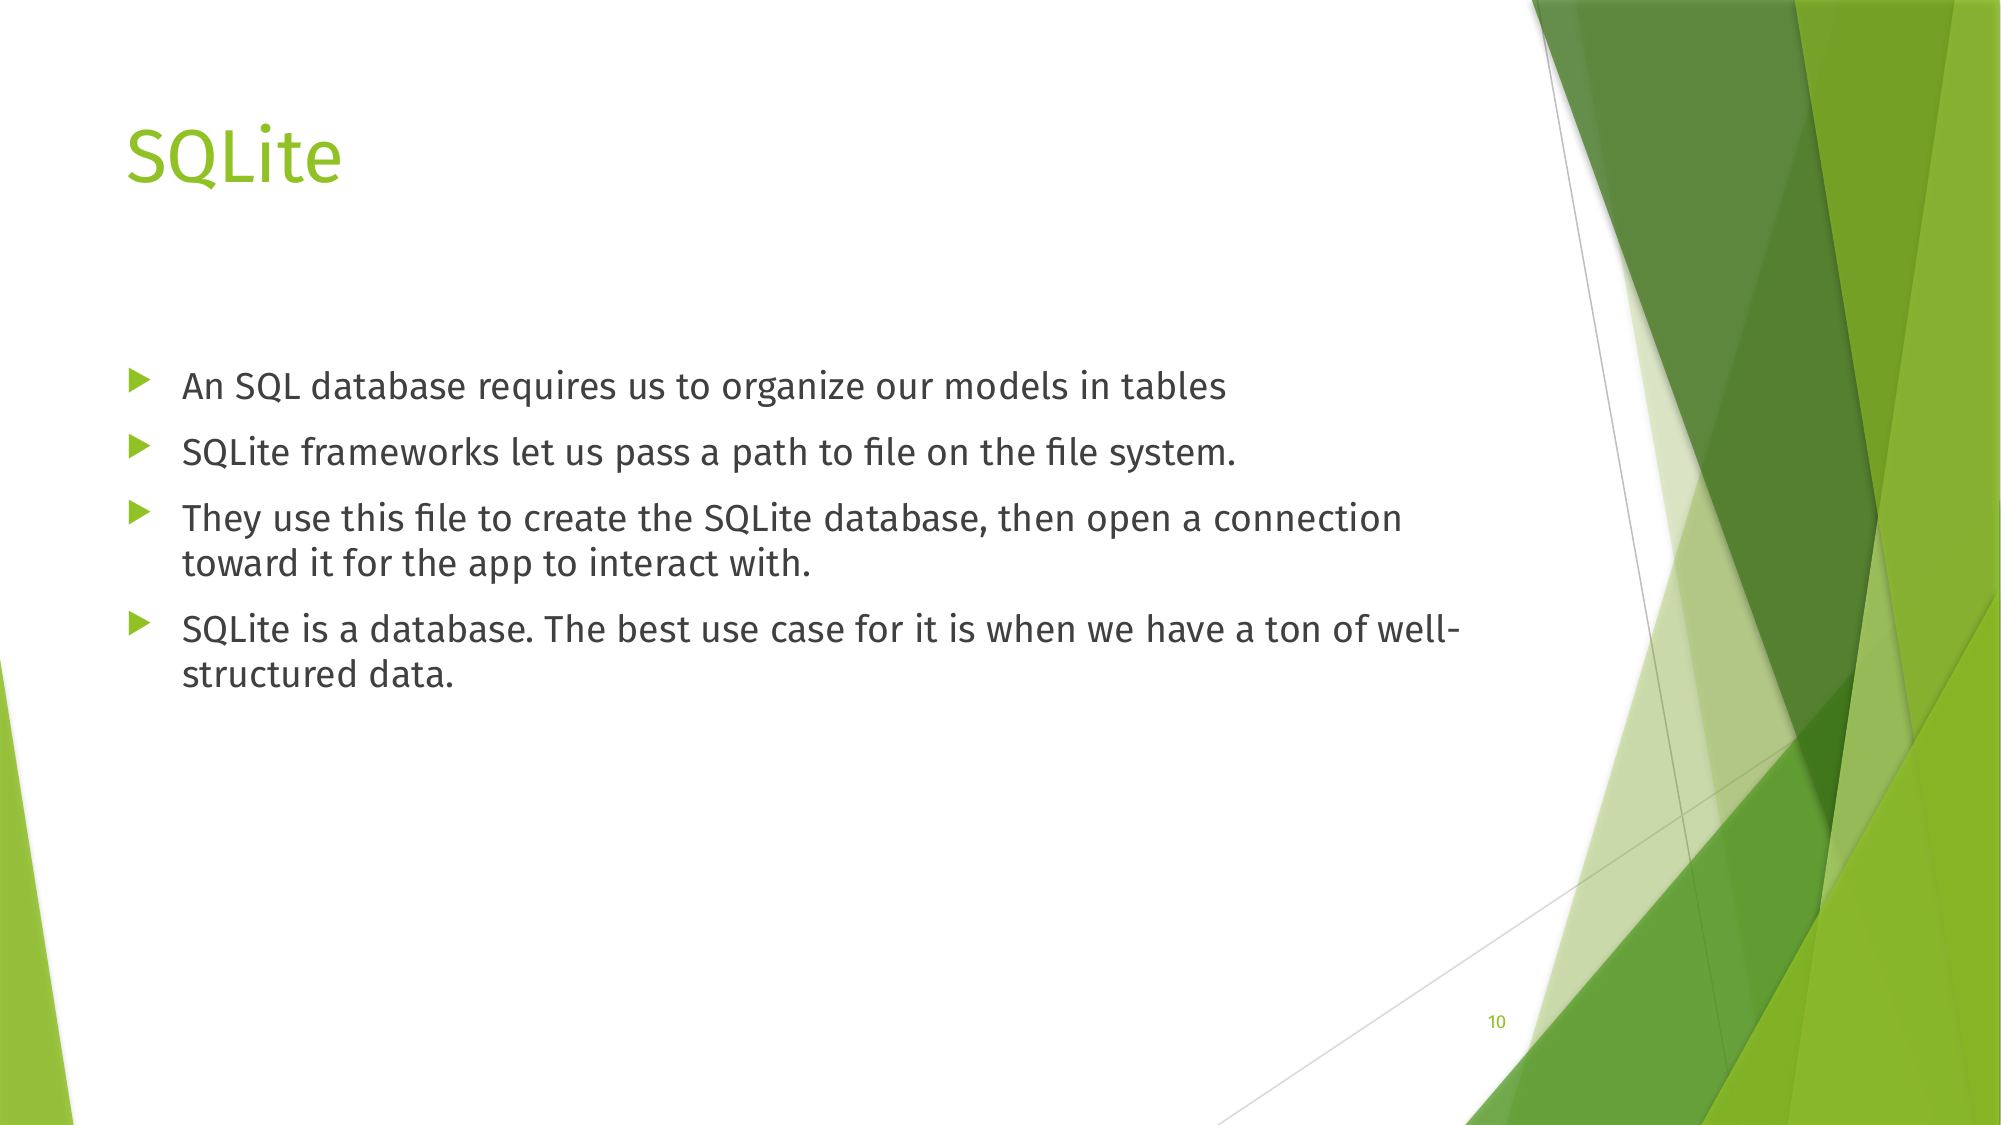

# SQLite
An SQL database requires us to organize our models in tables
SQLite frameworks let us pass a path to file on the file system.
They use this file to create the SQLite database, then open a connection toward it for the app to interact with.
SQLite is a database. The best use case for it is when we have a ton of well-structured data.

10